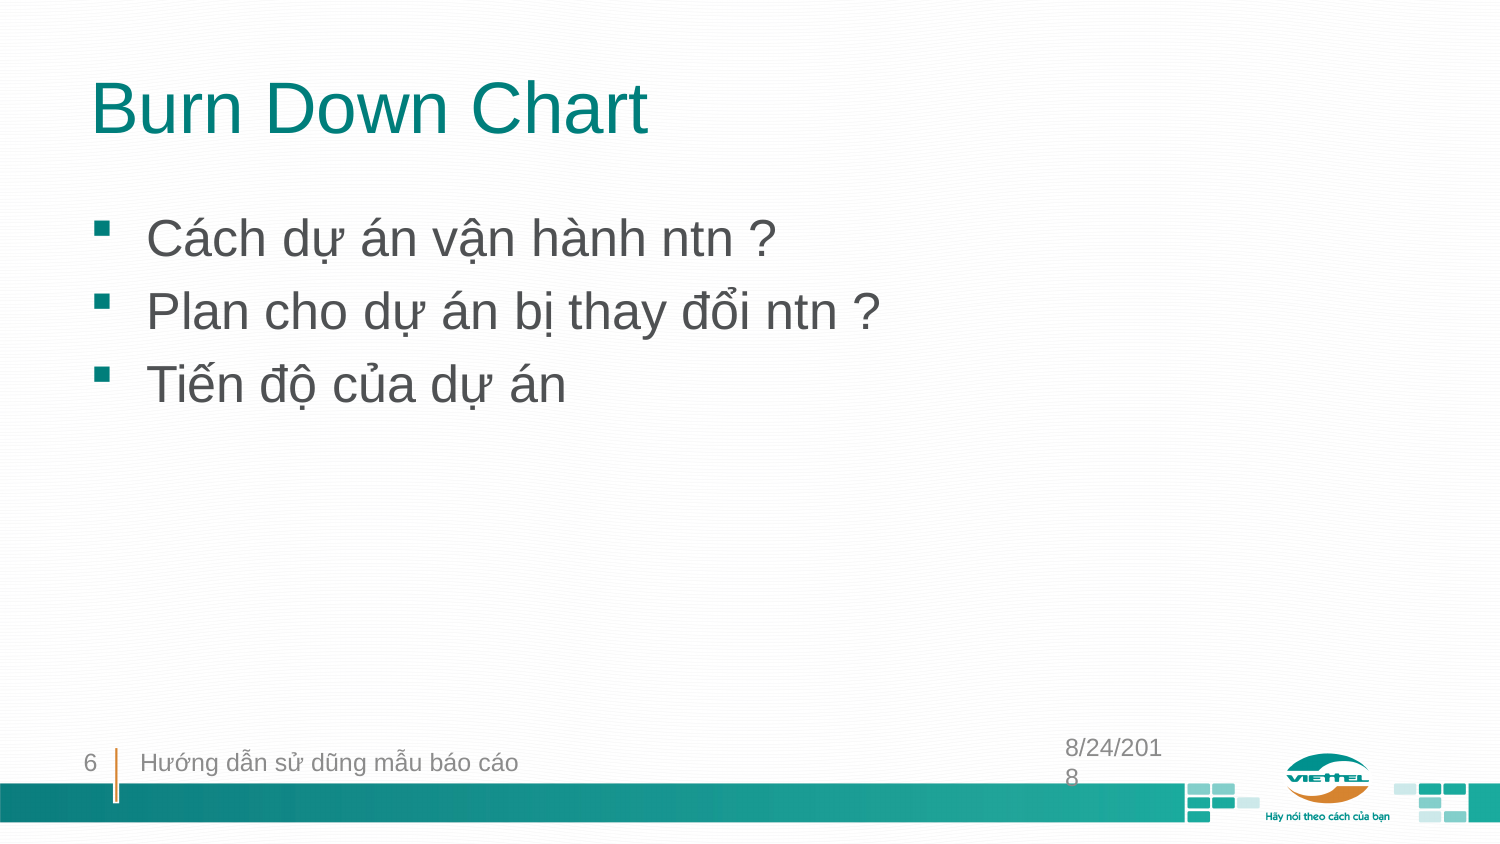

# Burn Down Chart
Cách dự án vận hành ntn ?
Plan cho dự án bị thay đổi ntn ?
Tiến độ của dự án

6
Hướng dẫn sử dũng mẫu báo cáo
8/24/2018